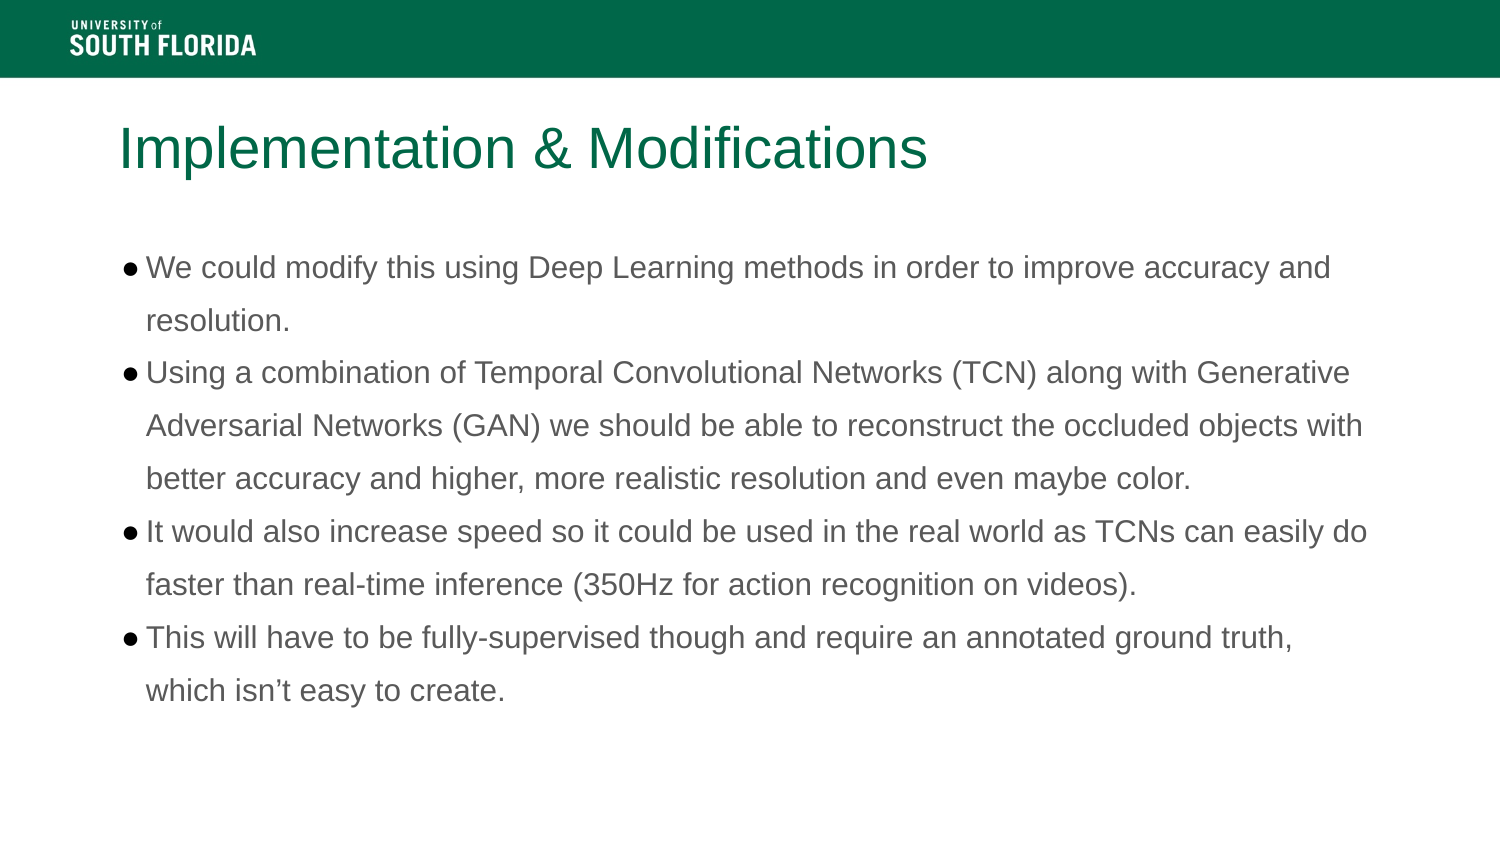

# Implementation & Modifications
We could modify this using Deep Learning methods in order to improve accuracy and resolution.
Using a combination of Temporal Convolutional Networks (TCN) along with Generative Adversarial Networks (GAN) we should be able to reconstruct the occluded objects with better accuracy and higher, more realistic resolution and even maybe color.
It would also increase speed so it could be used in the real world as TCNs can easily do faster than real-time inference (350Hz for action recognition on videos).
This will have to be fully-supervised though and require an annotated ground truth, which isn’t easy to create.